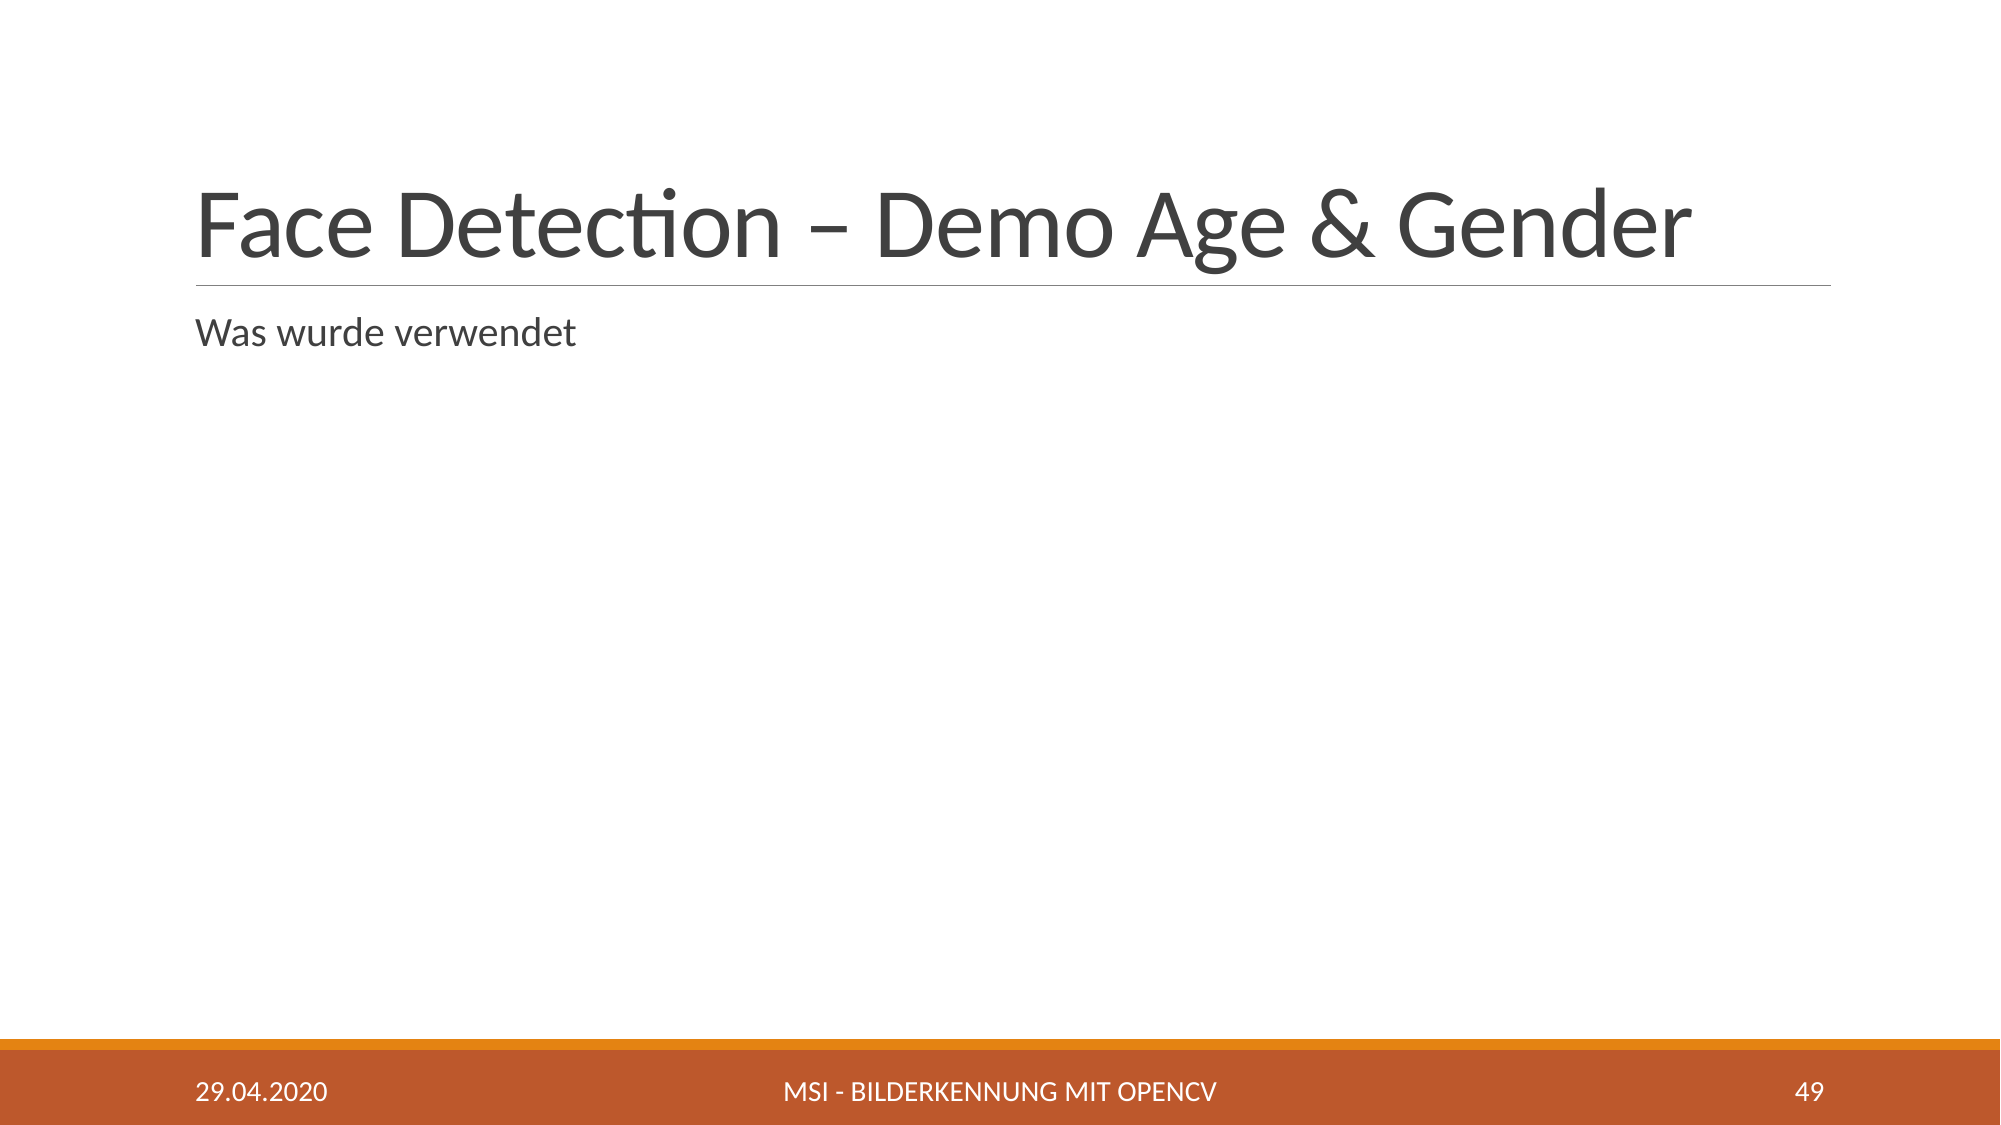

# Face Detection – Demo Age & Gender
Was wurde verwendet
29.04.2020
MSI - Bilderkennung mit OpenCV
49